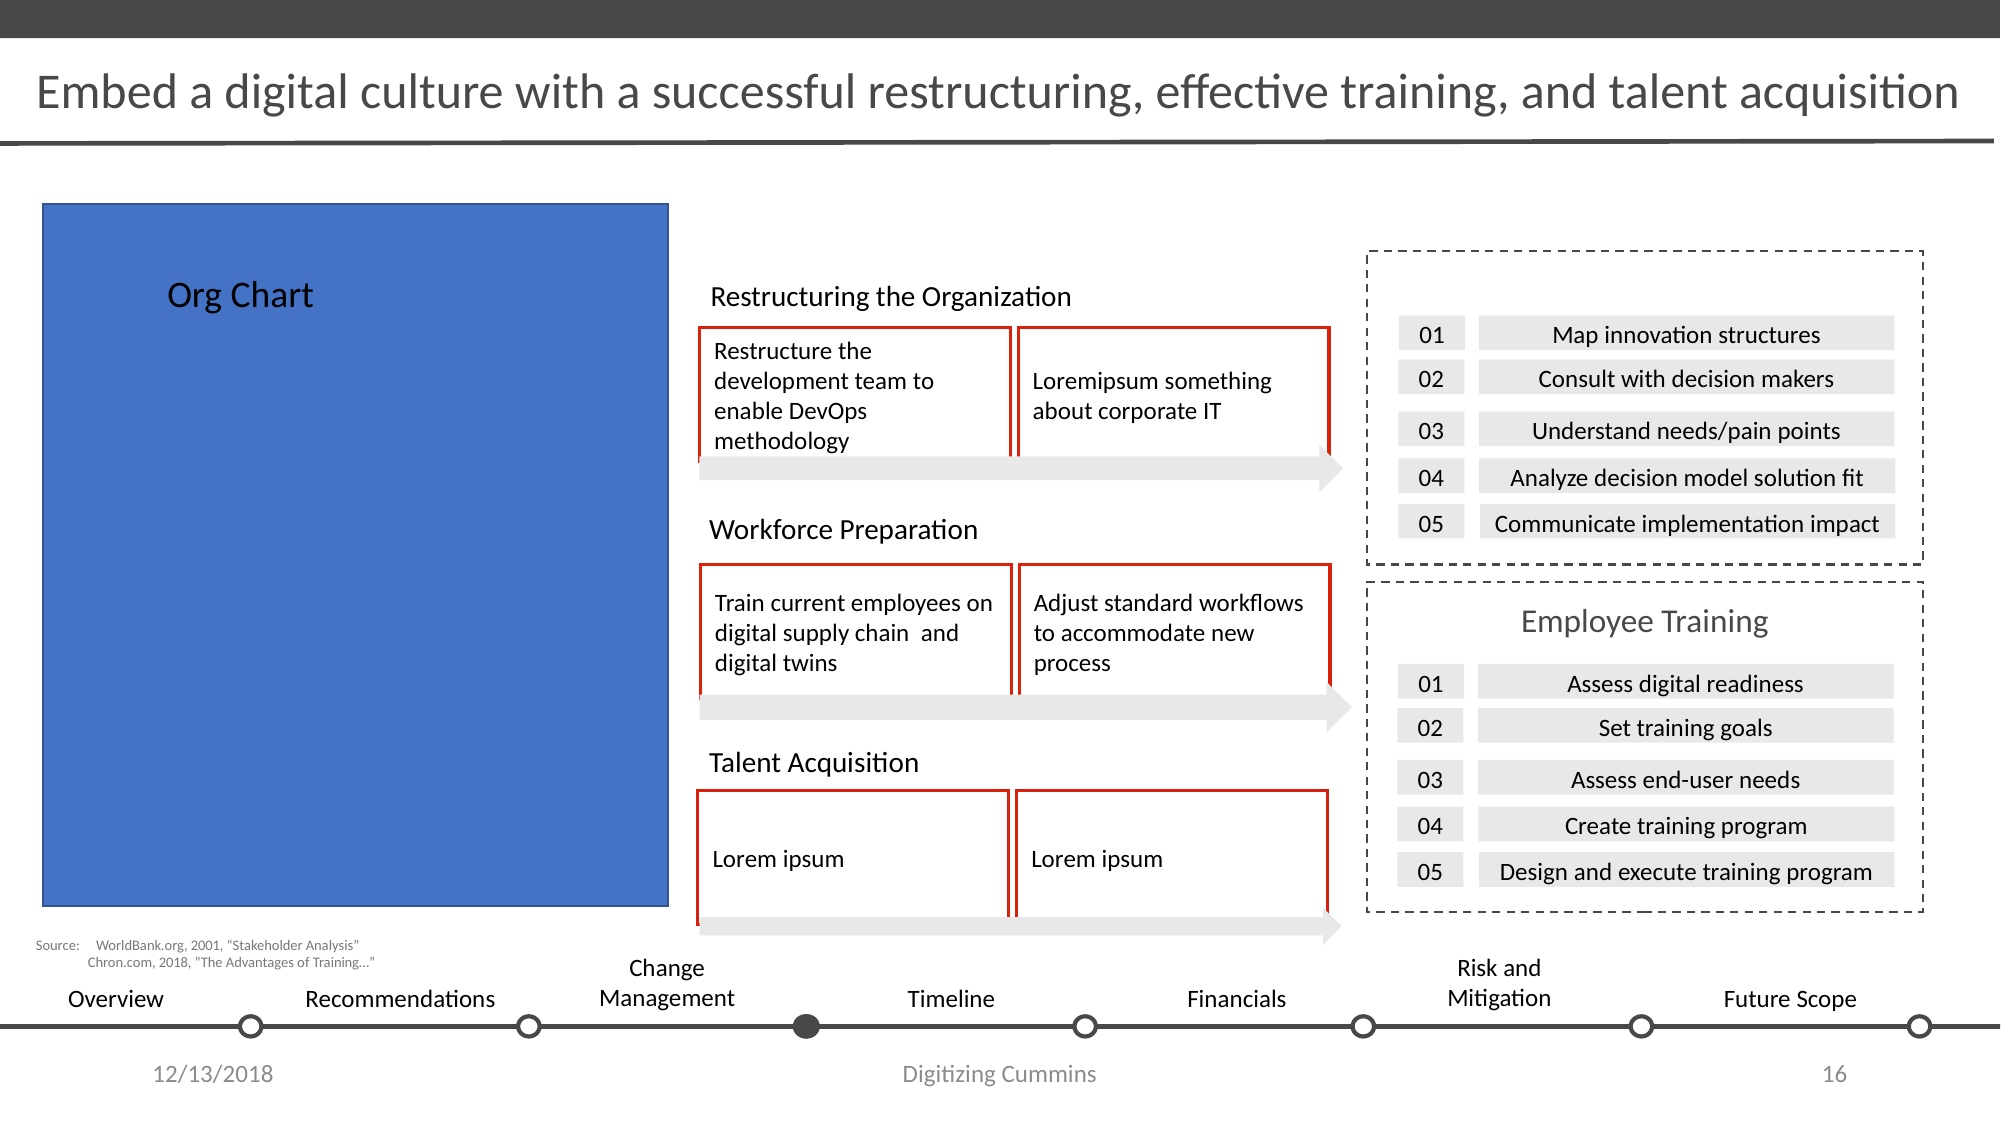

Embed a digital culture with a successful restructuring, effective training, and talent acquisition

Org Chart
Restructuring the Organization
01
Map innovation structures

Restructure the development team to enable DevOps methodology
Loremipsum something about corporate IT
02
Consult with decision makers
03
Understand needs/pain points

04
Analyze decision model solution fit
Workforce Preparation
05
Communicate implementation impact

Train current employees on digital supply chain  and digital twins
Adjust standard workflows to accommodate new process
Employee Training

01
Assess digital readiness

02
Set training goals
Talent Acquisition
03
Assess end-user needs

Lorem ipsum
Lorem ipsum
04
Create training program
05
Design and execute training program

Source:     WorldBank.org, 2001, “Stakeholder Analysis”
                Chron.com, 2018, ”The Advantages of Training…”

12/13/2018
Digitizing Cummins
16